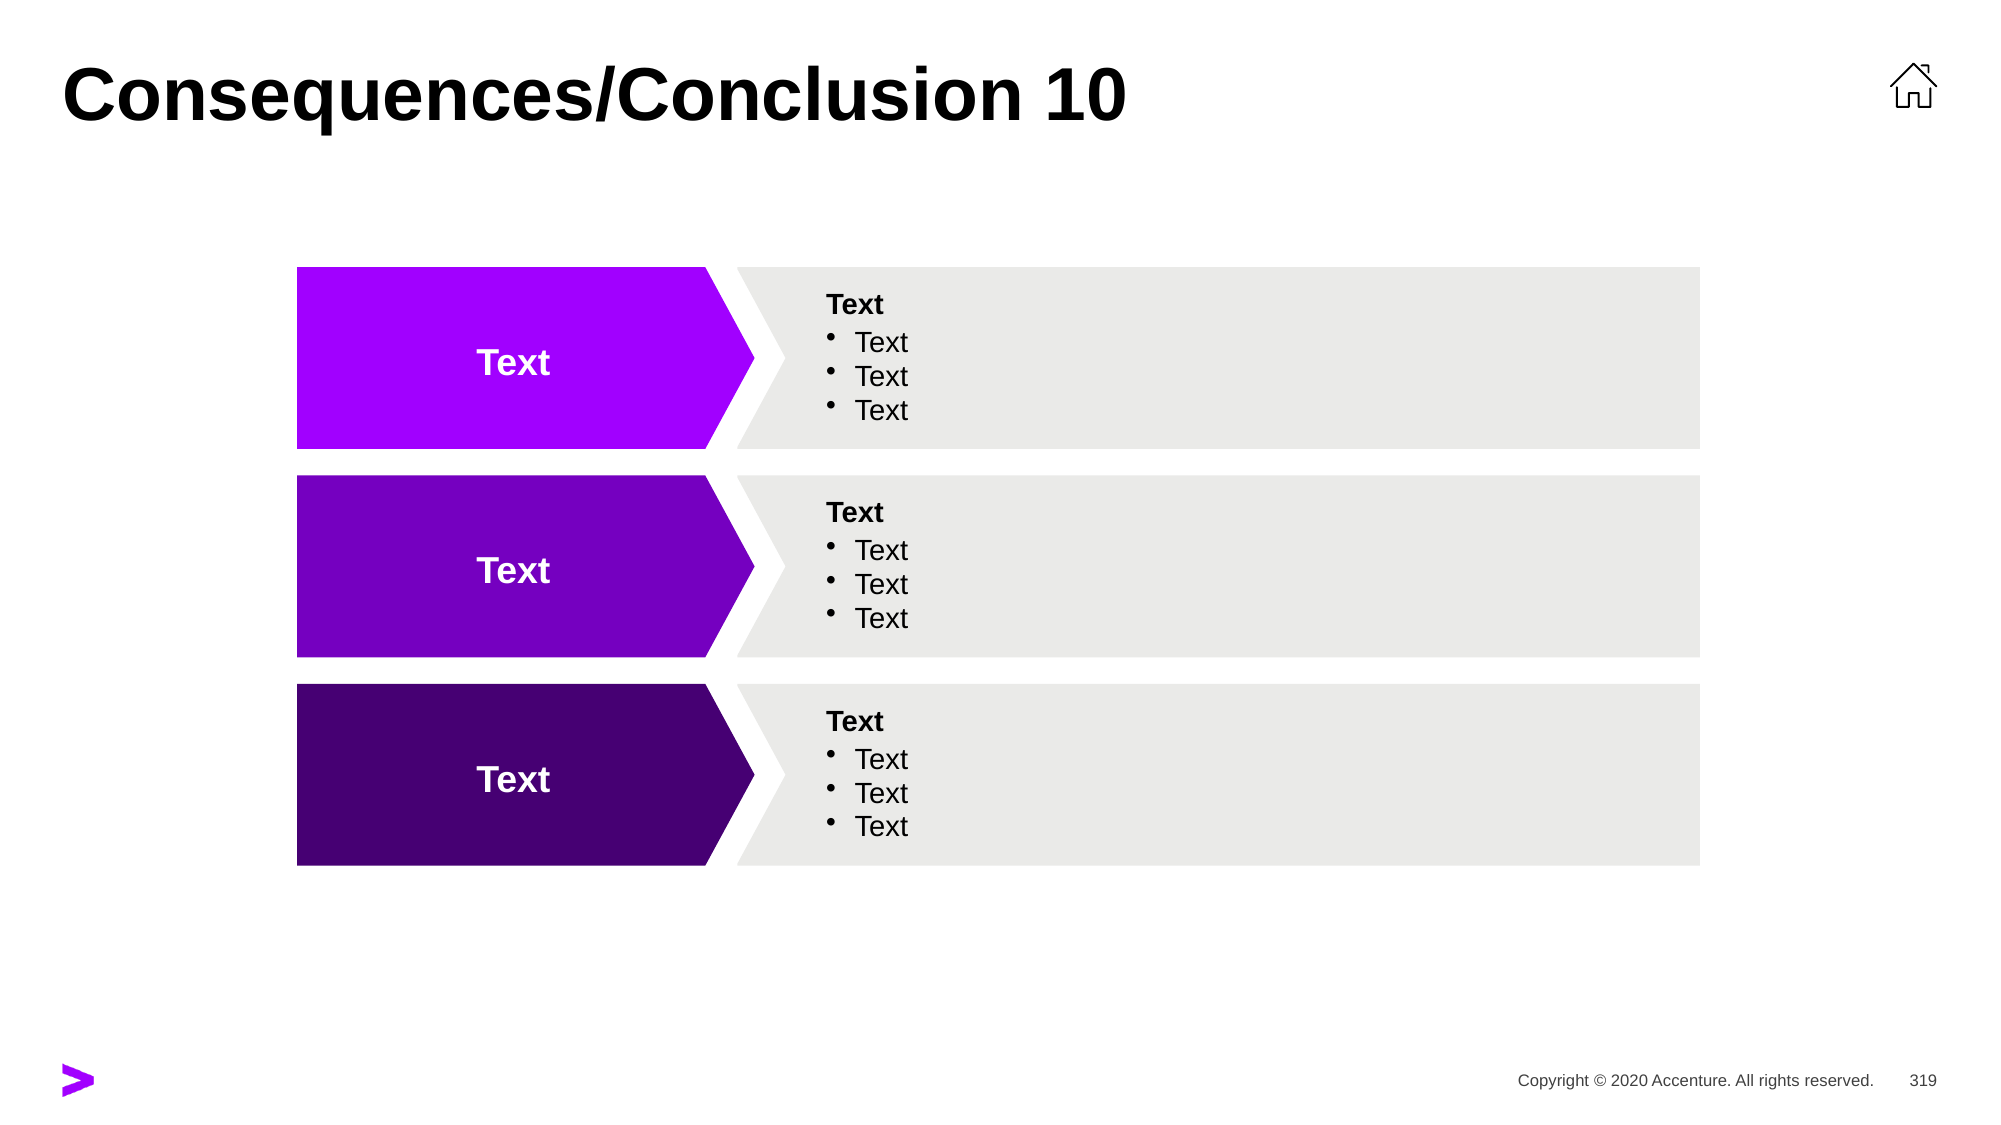

# Consequences/Conclusion 10

Text
Text
Text
Text
Text
Text
Text
Text
Text
Text
Text
Text
Text
Text
Text